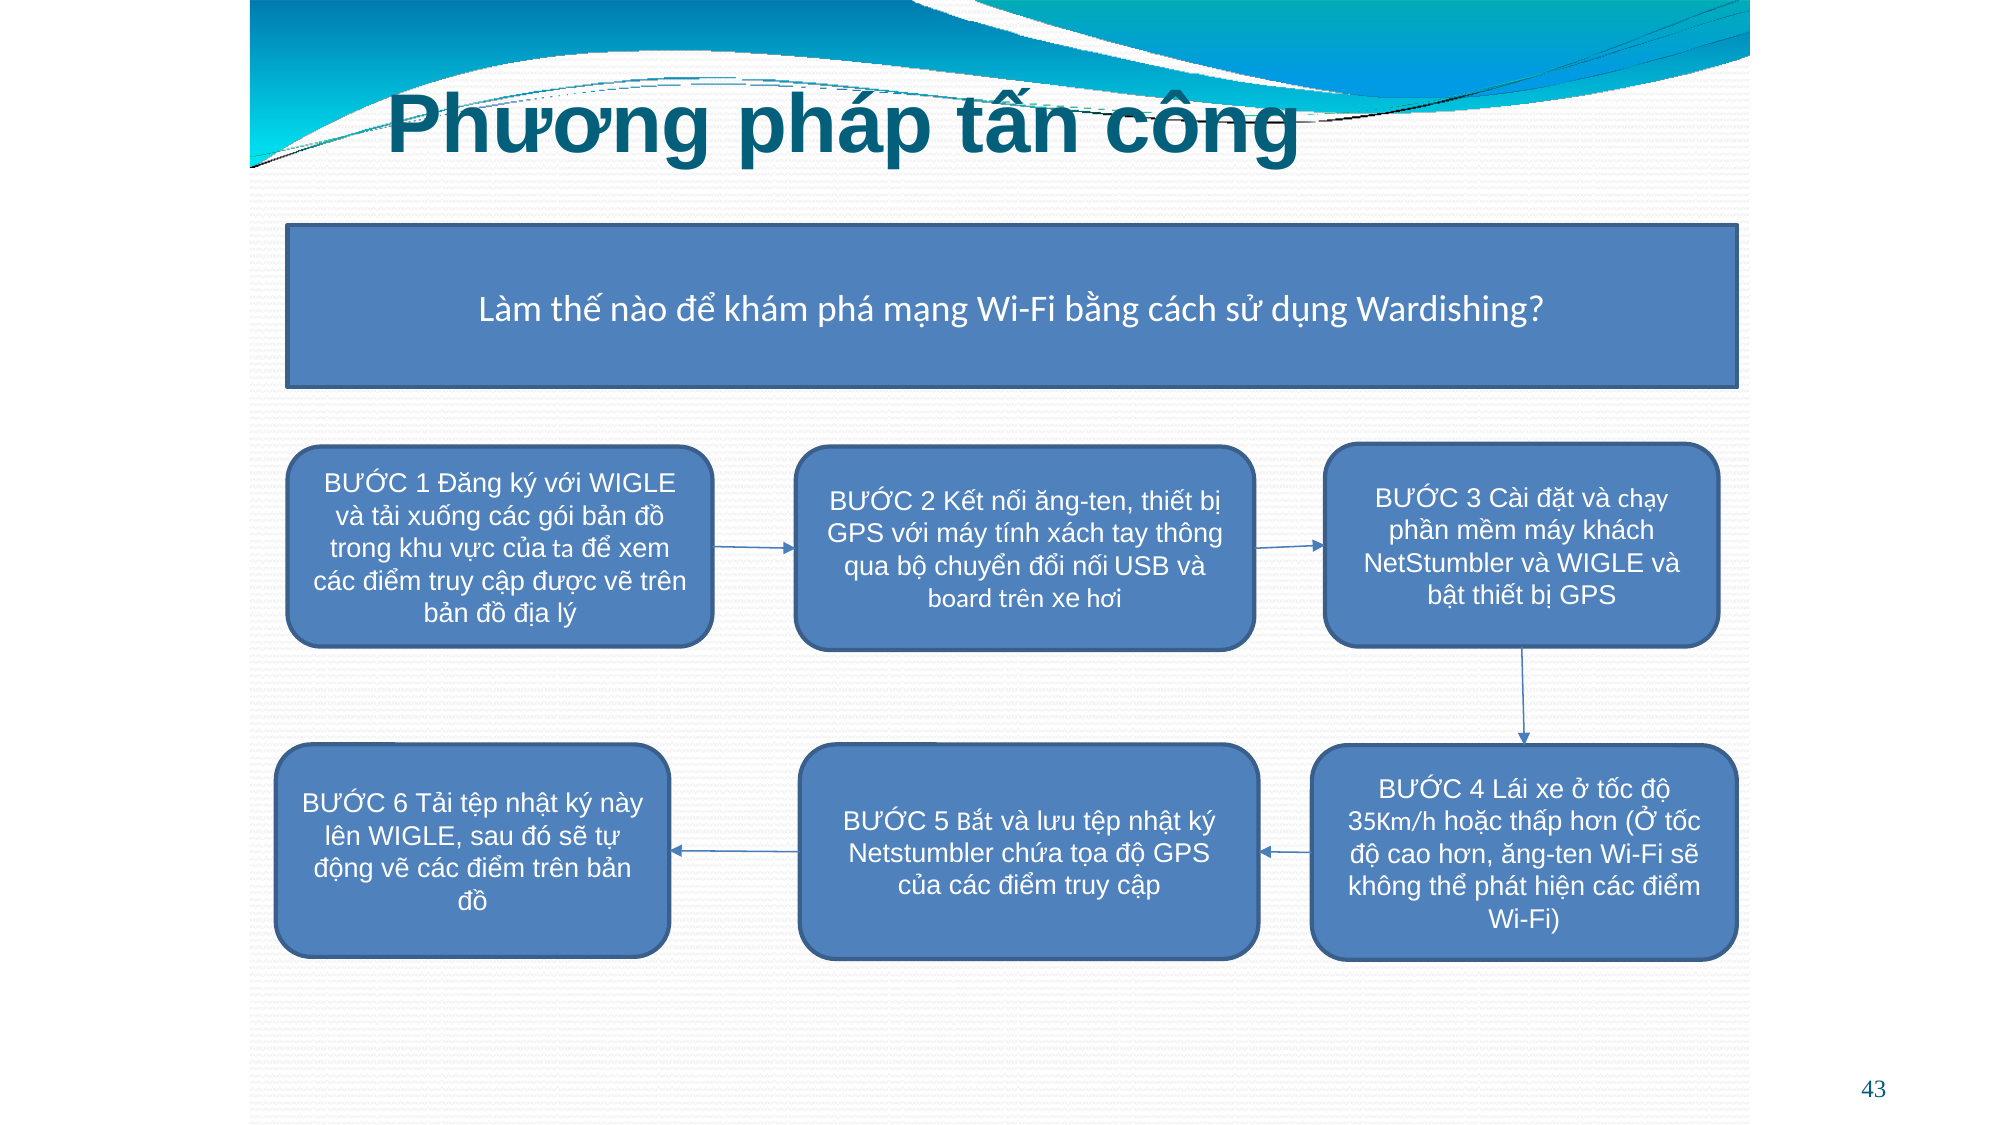

# Phương pháp tấn công
Làm thế nào để khám phá mạng Wi-Fi bằng cách sử dụng Wardishing?
BƯỚC 3 Cài đặt và chạy phần mềm máy khách NetStumbler và WIGLE và bật thiết bị GPS
BƯỚC 1 Đăng ký với WIGLE và tải xuống các gói bản đồ trong khu vực của ta để xem các điểm truy cập được vẽ trên bản đồ địa lý
BƯỚC 2 Kết nối ăng-ten, thiết bị GPS với máy tính xách tay thông qua bộ chuyển đổi nối USB và board trên xe hơi
BƯỚC 6 Tải tệp nhật ký này lên WIGLE, sau đó sẽ tự động vẽ các điểm trên bản đồ
BƯỚC 5 Bắt và lưu tệp nhật ký Netstumbler chứa tọa độ GPS của các điểm truy cập
BƯỚC 4 Lái xe ở tốc độ 35Km/h hoặc thấp hơn (Ở tốc độ cao hơn, ăng-ten Wi-Fi sẽ không thể phát hiện các điểm Wi-Fi)
43